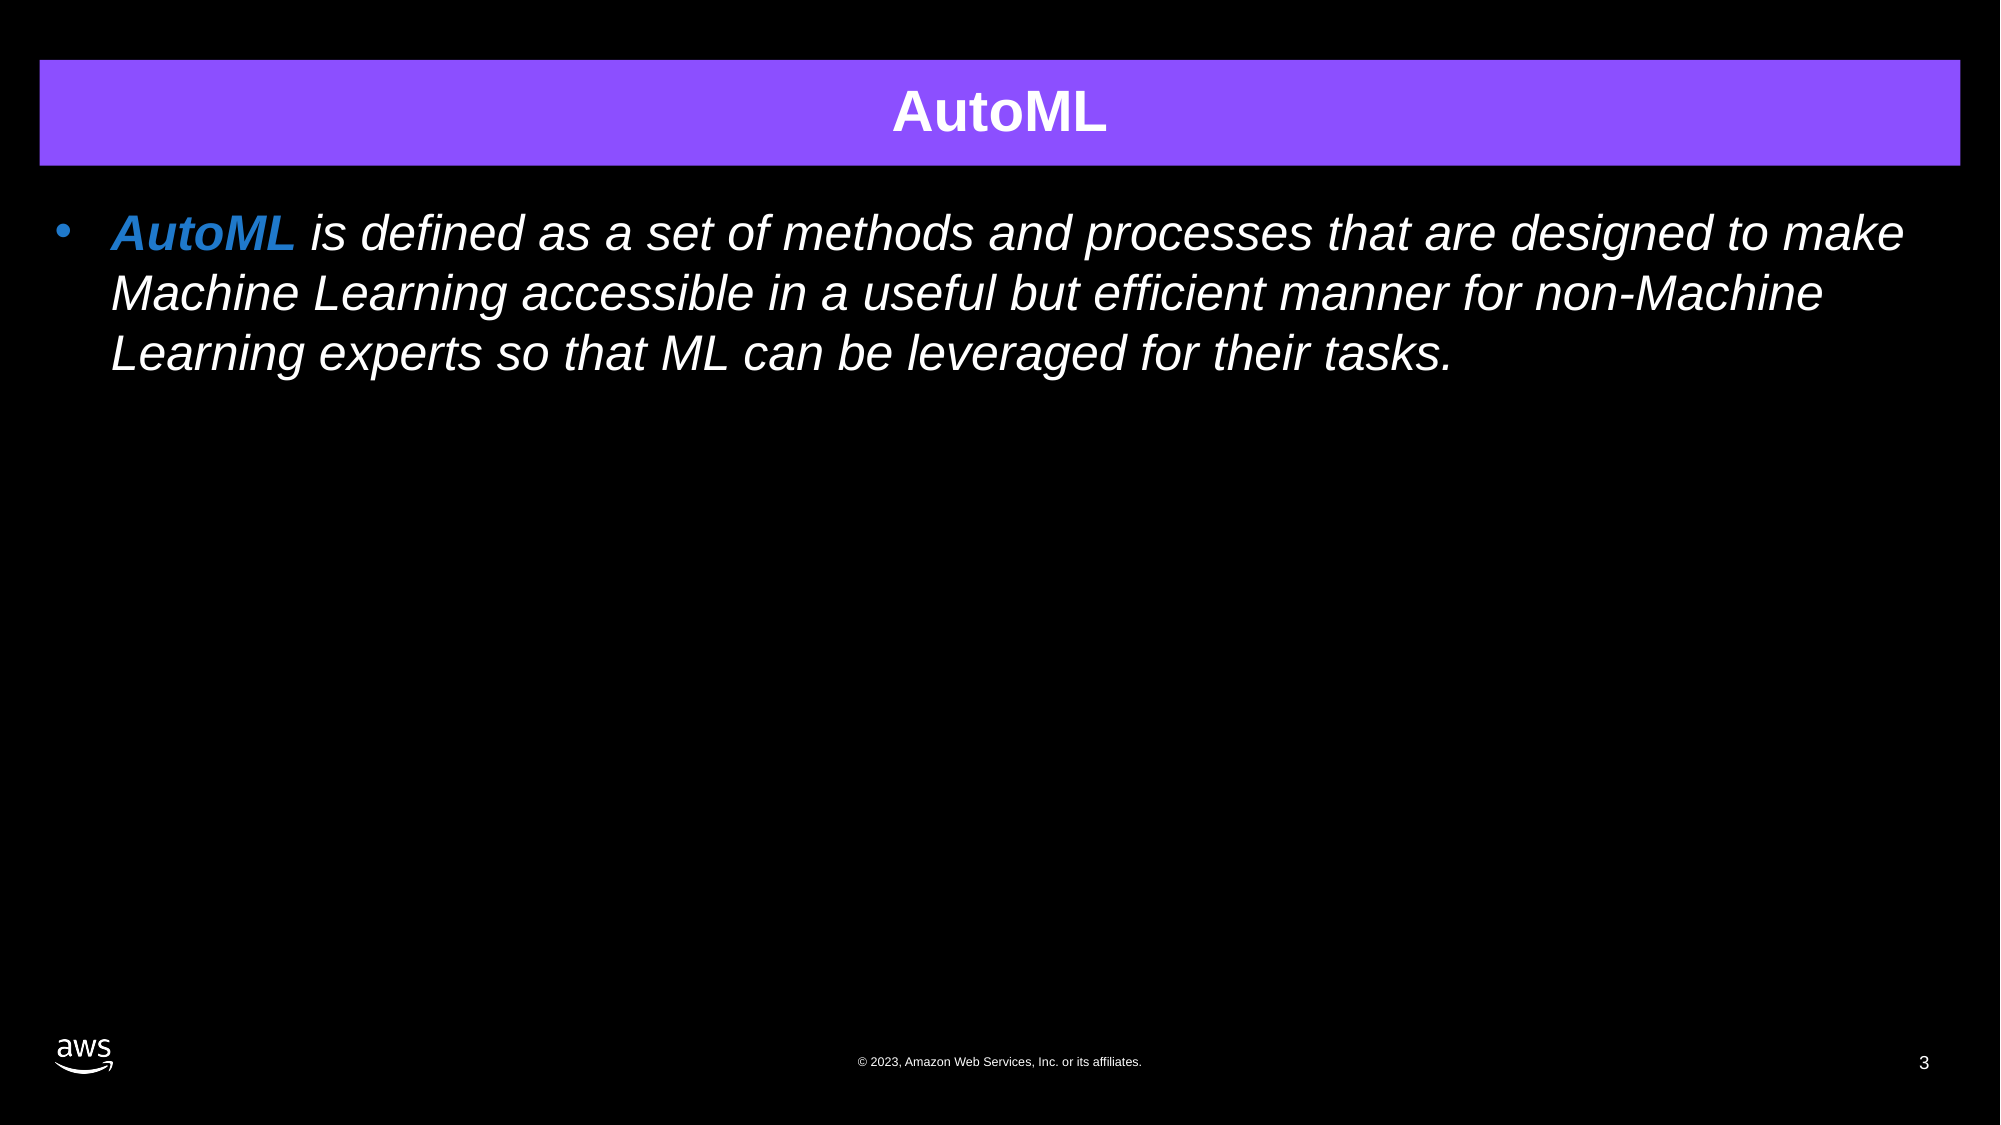

# AutoML
AutoML is defined as a set of methods and processes that are designed to make Machine Learning accessible in a useful but efficient manner for non-Machine Learning experts so that ML can be leveraged for their tasks.

© 2023, Amazon Web Services, Inc. or its affiliates.
3